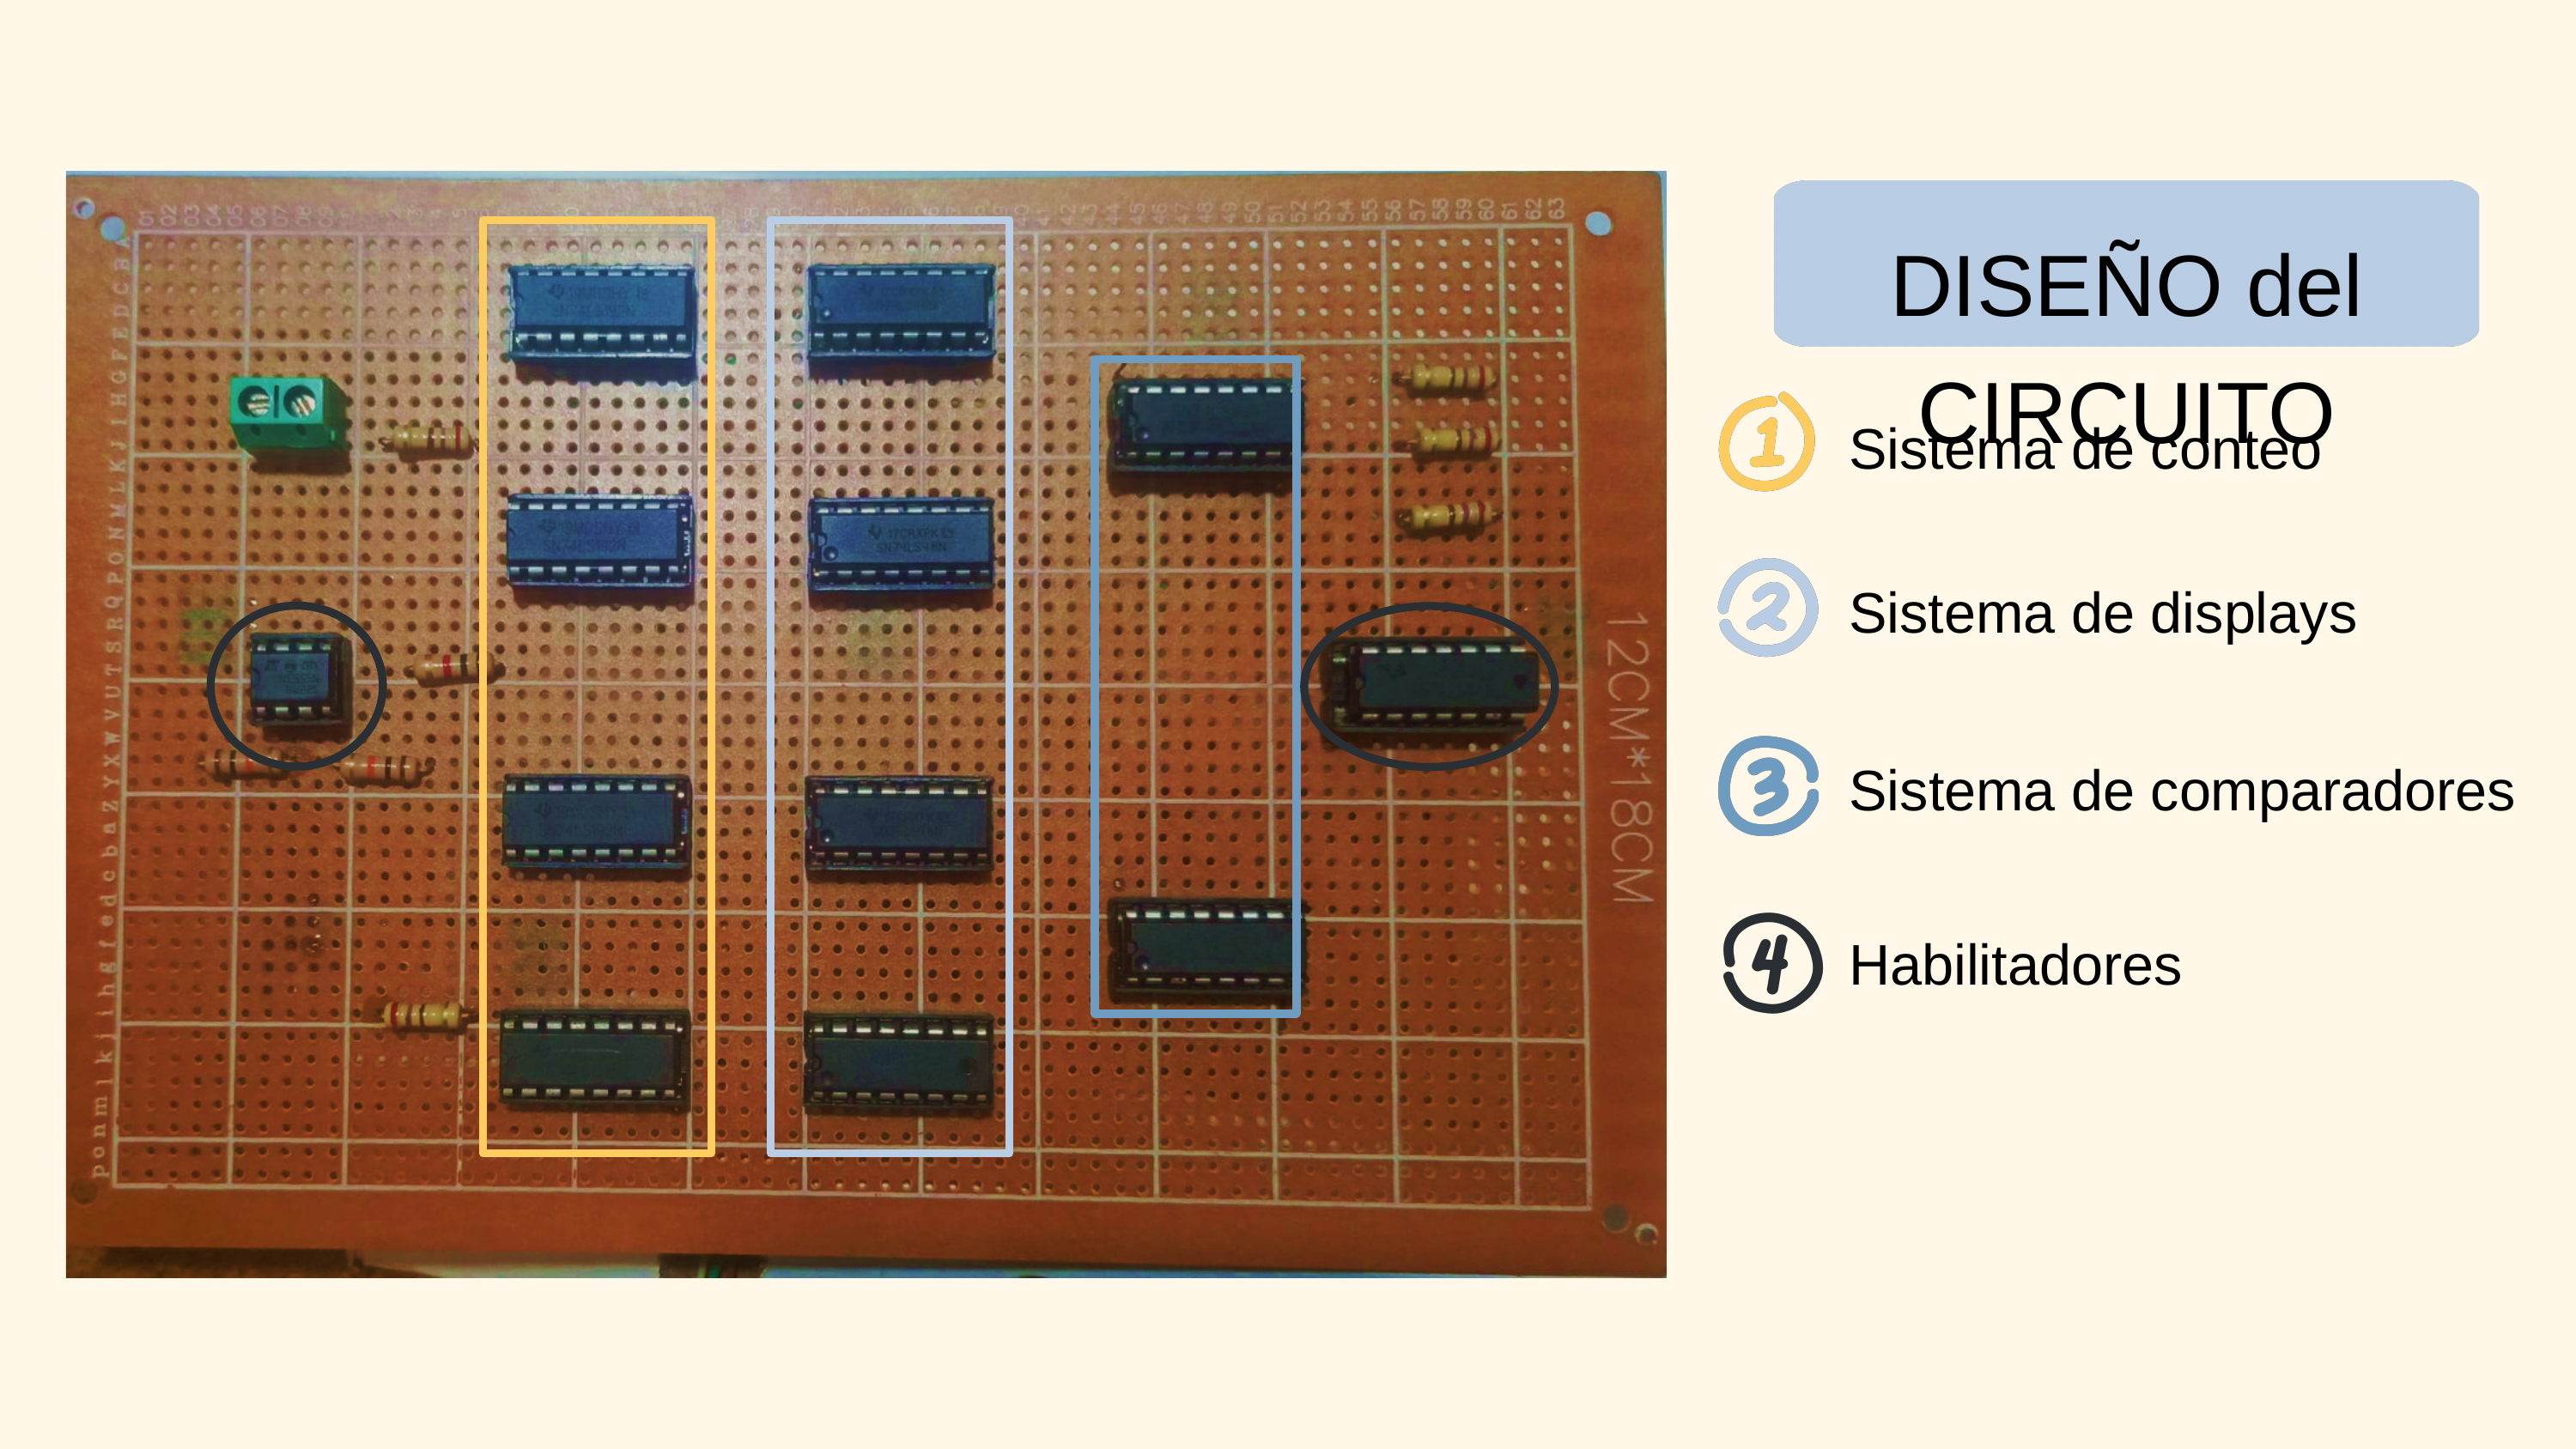

DISEÑO del CIRCUITO

Sistema de conteo

Sistema de displays

Sistema de comparadores

Habilitadores